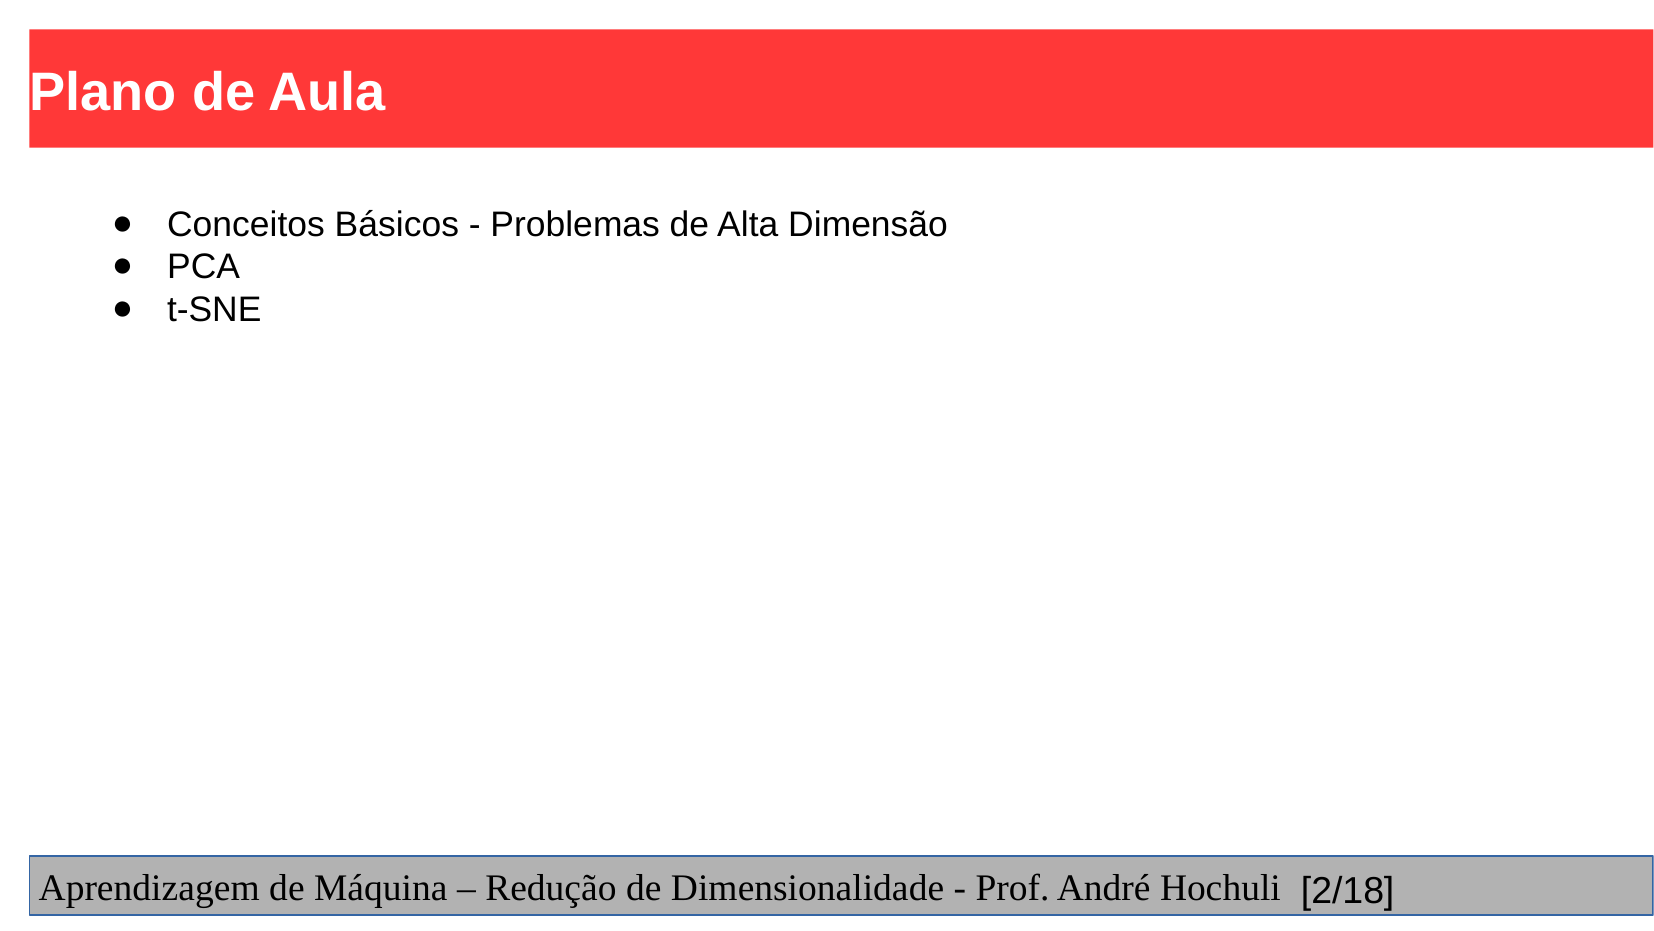

Plano de Aula

Conceitos Básicos - Problemas de Alta Dimensão
PCA
t-SNE